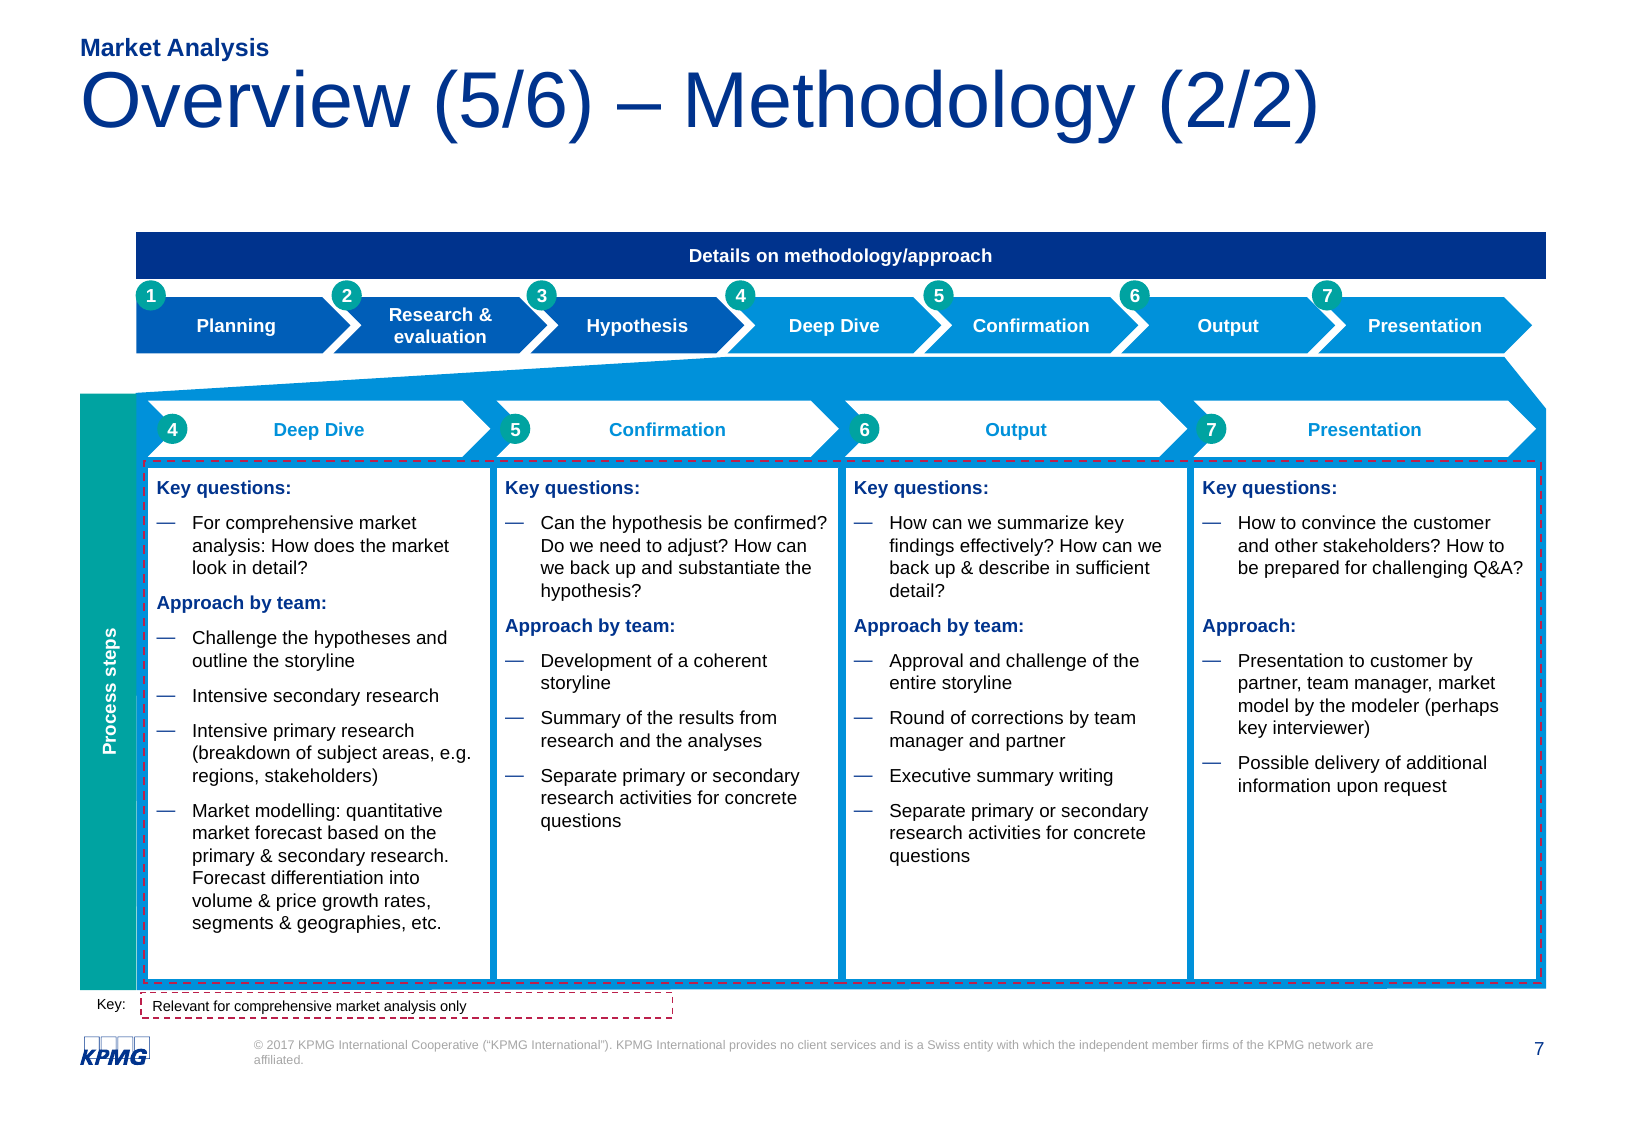

Market Analysis
# Overview (5/6) – Methodology (2/2)
Details on methodology/approach
1
2
3
4
5
6
7
Planning
Research & evaluation
Hypothesis
Deep Dive
Confirmation
Output
Presentation

Deep Dive
Confirmation
Output
Presentation
4
5
6
7

Key questions:
For comprehensive market analysis: How does the market look in detail?
Approach by team:
Challenge the hypotheses and outline the storyline
Intensive secondary research
Intensive primary research (breakdown of subject areas, e.g. regions, stakeholders)
Market modelling: quantitative market forecast based on the primary & secondary research. Forecast differentiation into volume & price growth rates, segments & geographies, etc.
Key questions:
Can the hypothesis be confirmed? Do we need to adjust? How can we back up and substantiate the hypothesis?
Approach by team:
Development of a coherent storyline
Summary of the results from research and the analyses
Separate primary or secondary research activities for concrete questions
Key questions:
How can we summarize key findings effectively? How can we back up & describe in sufficient detail?
Approach by team:
Approval and challenge of the entire storyline
Round of corrections by team manager and partner
Executive summary writing
Separate primary or secondary research activities for concrete questions
Key questions:
How to convince the customer and other stakeholders? How to be prepared for challenging Q&A?
Approach:
Presentation to customer by partner, team manager, market model by the modeler (perhaps key interviewer)
Possible delivery of additional information upon request
Process steps
Relevant for comprehensive market analysis only
Key: